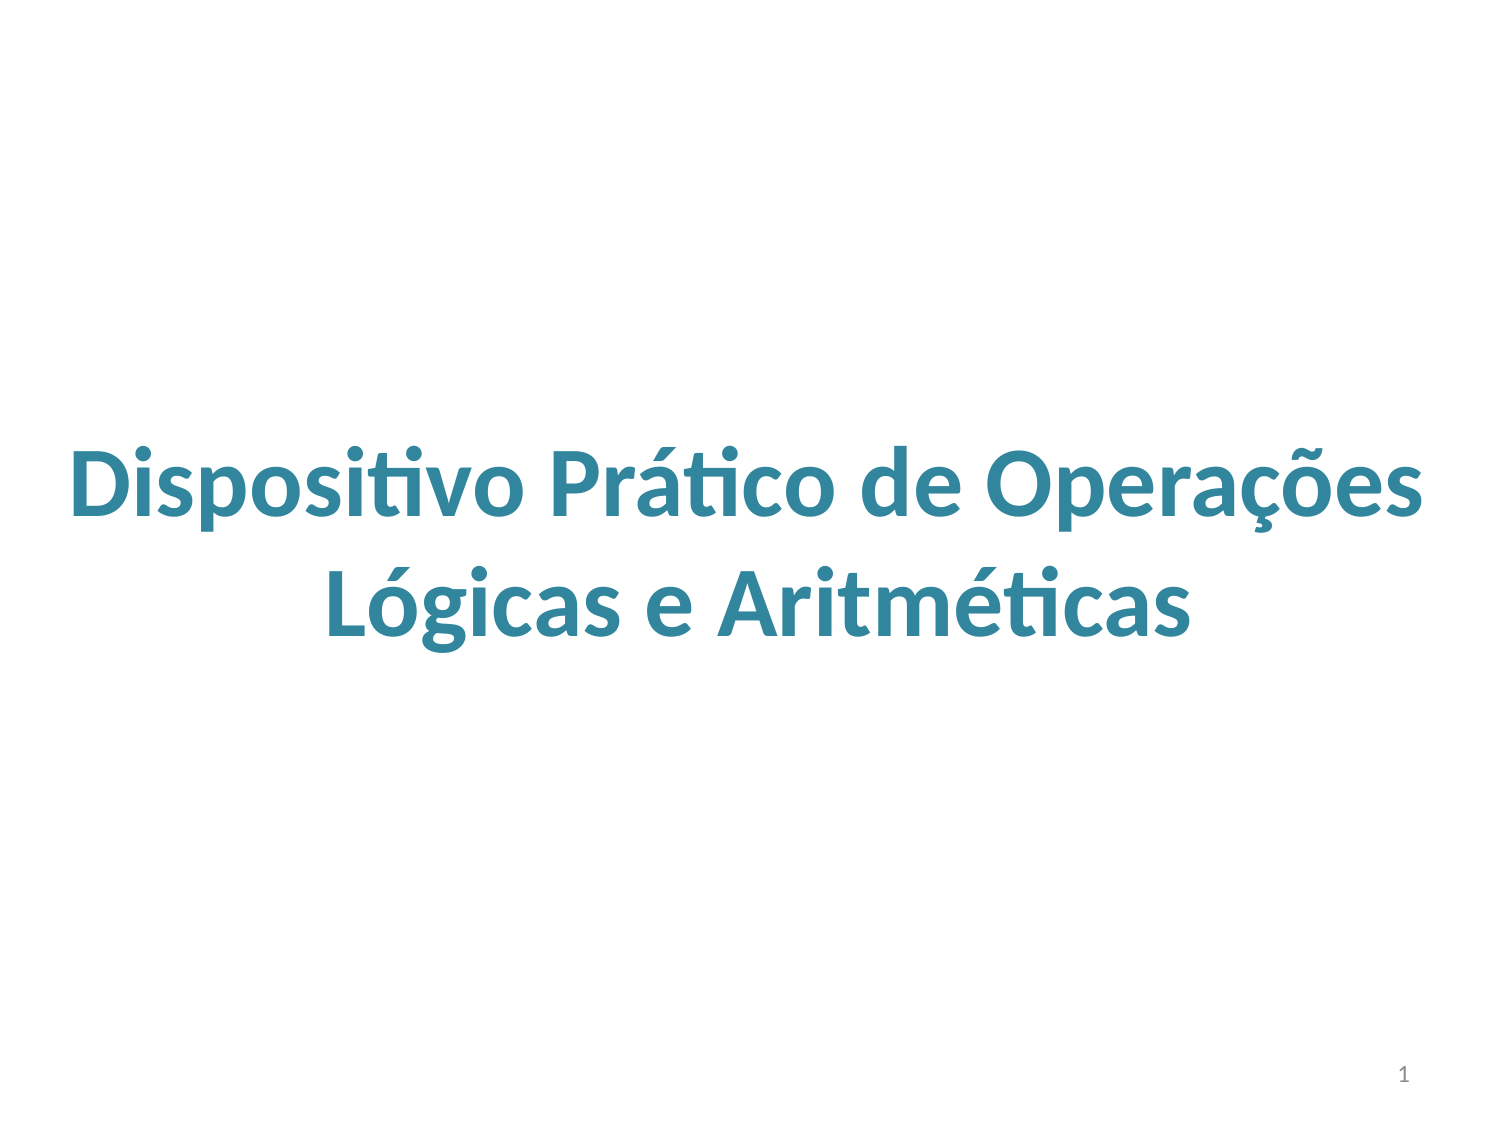

Dispositivo Prático de Operações
Lógicas e Aritméticas
1